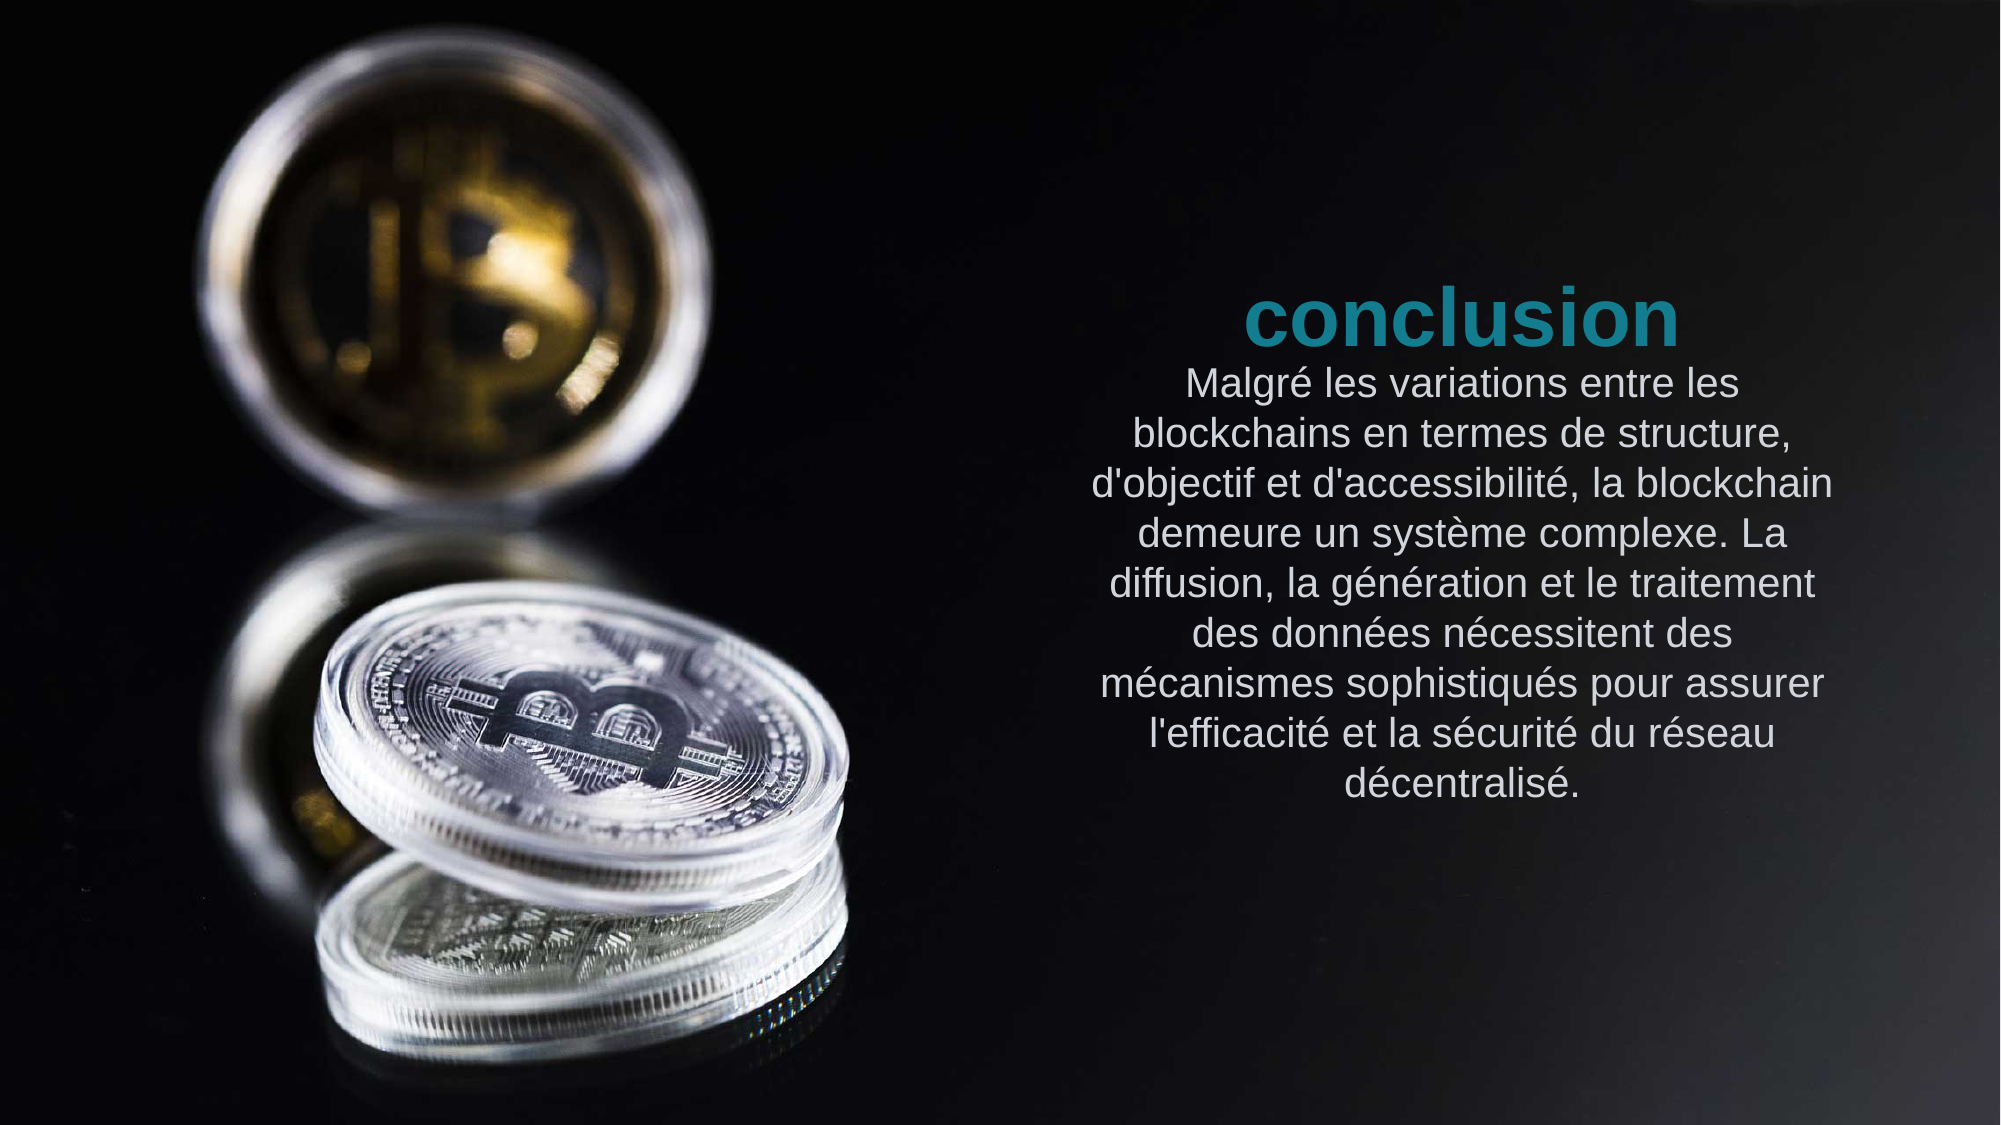

conclusion
Malgré les variations entre les blockchains en termes de structure, d'objectif et d'accessibilité, la blockchain demeure un système complexe. La diffusion, la génération et le traitement des données nécessitent des mécanismes sophistiqués pour assurer l'efficacité et la sécurité du réseau décentralisé.